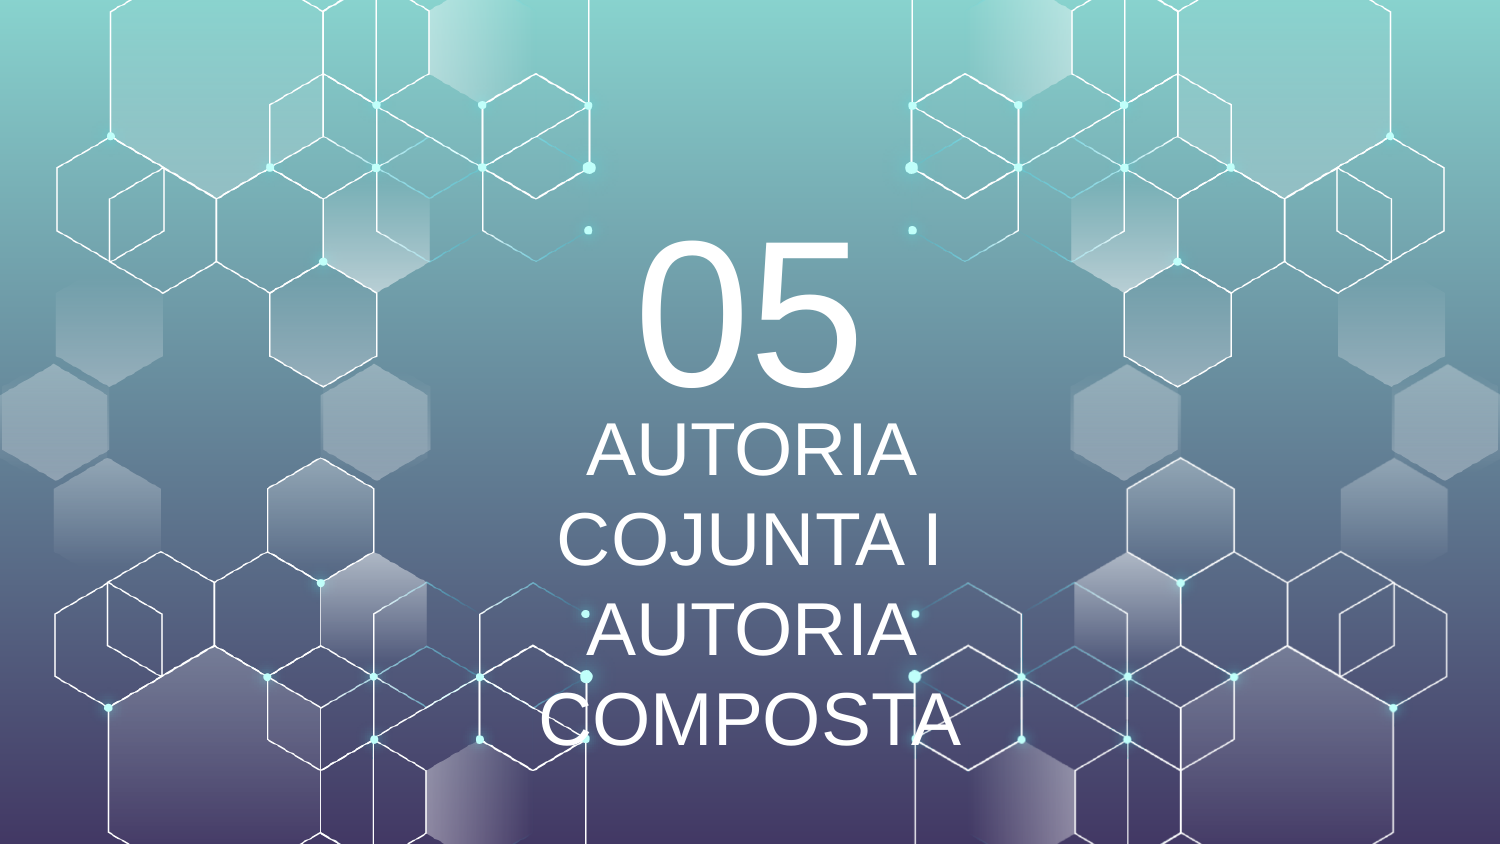

05
# AUTORIA COJUNTA I AUTORIA COMPOSTA